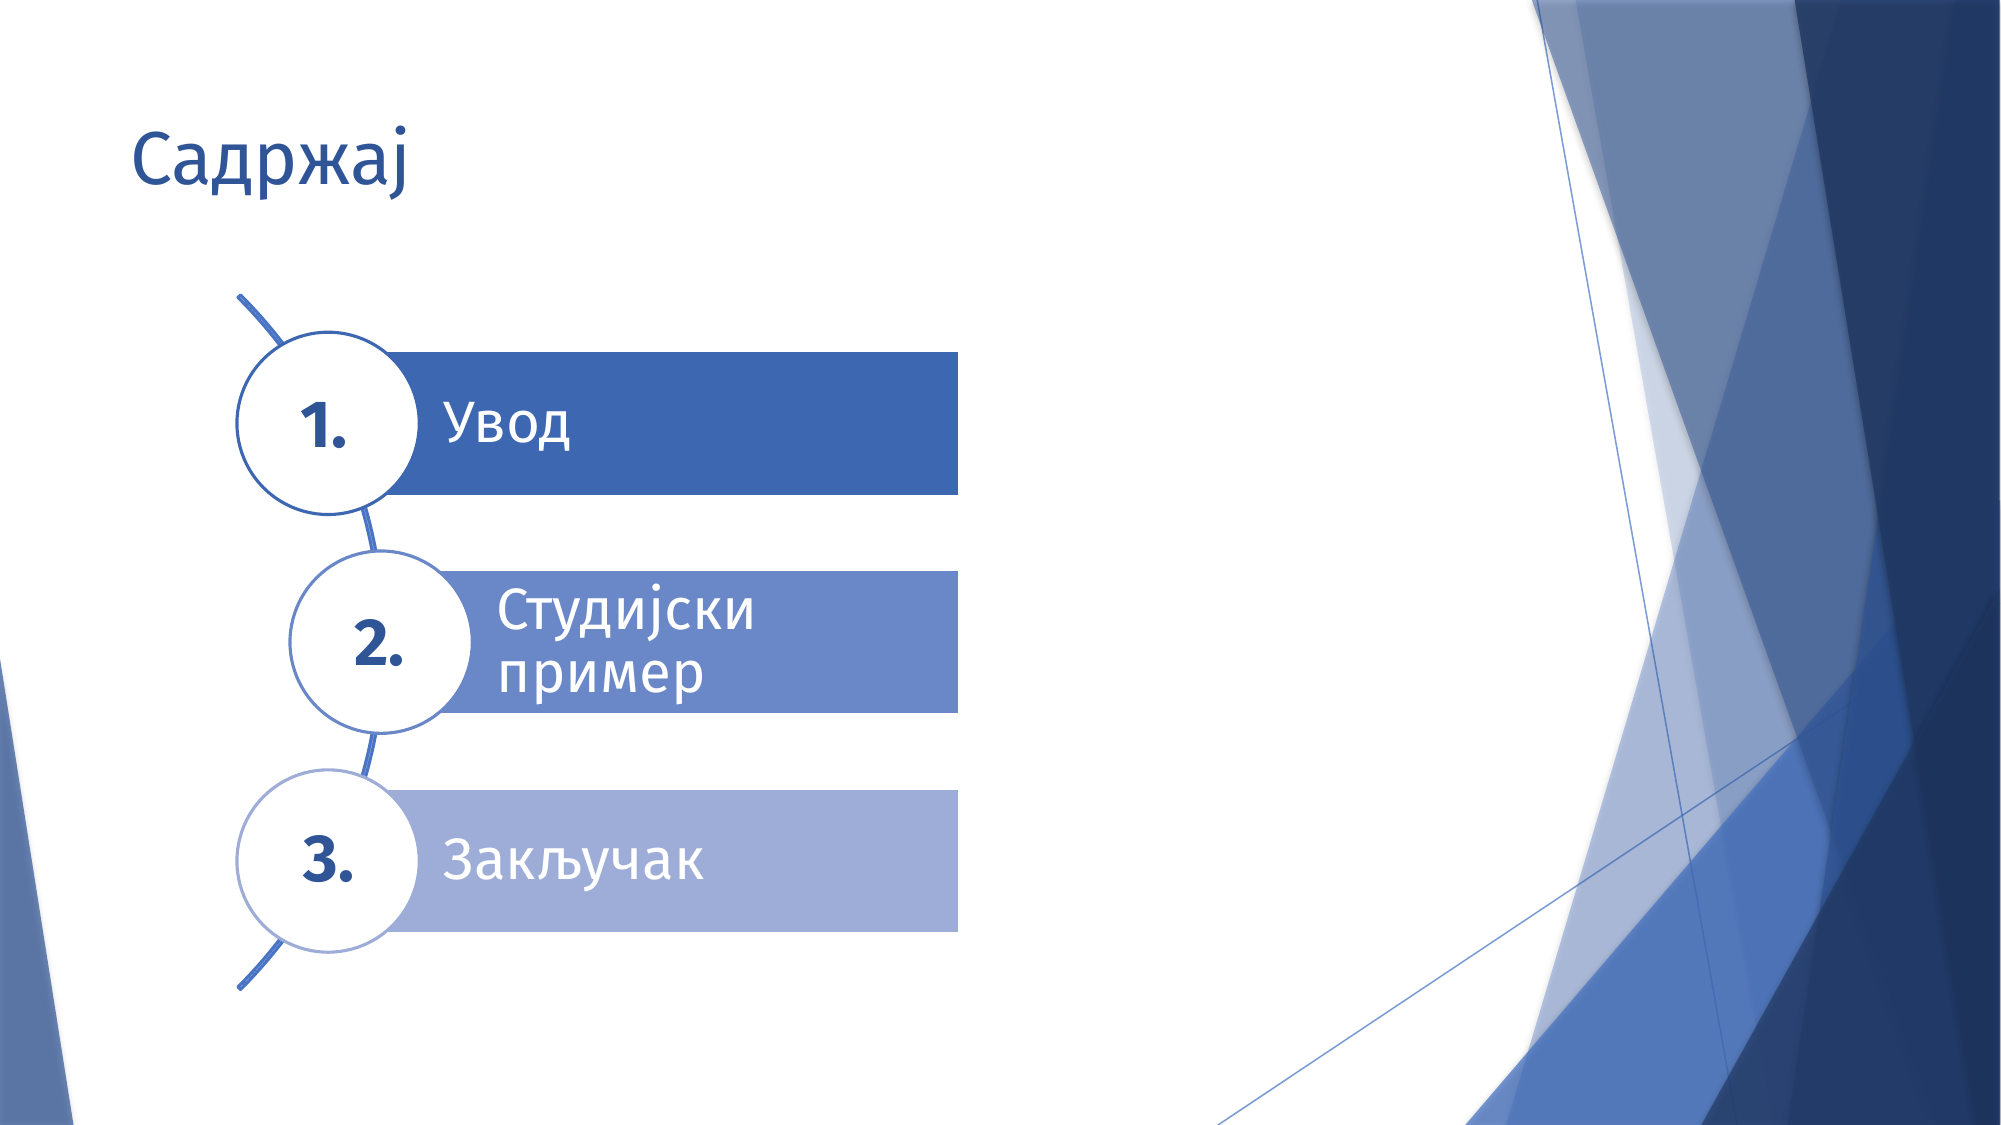

# Садржај
Увод
Студијски пример
Закључак
1.
2.
3.